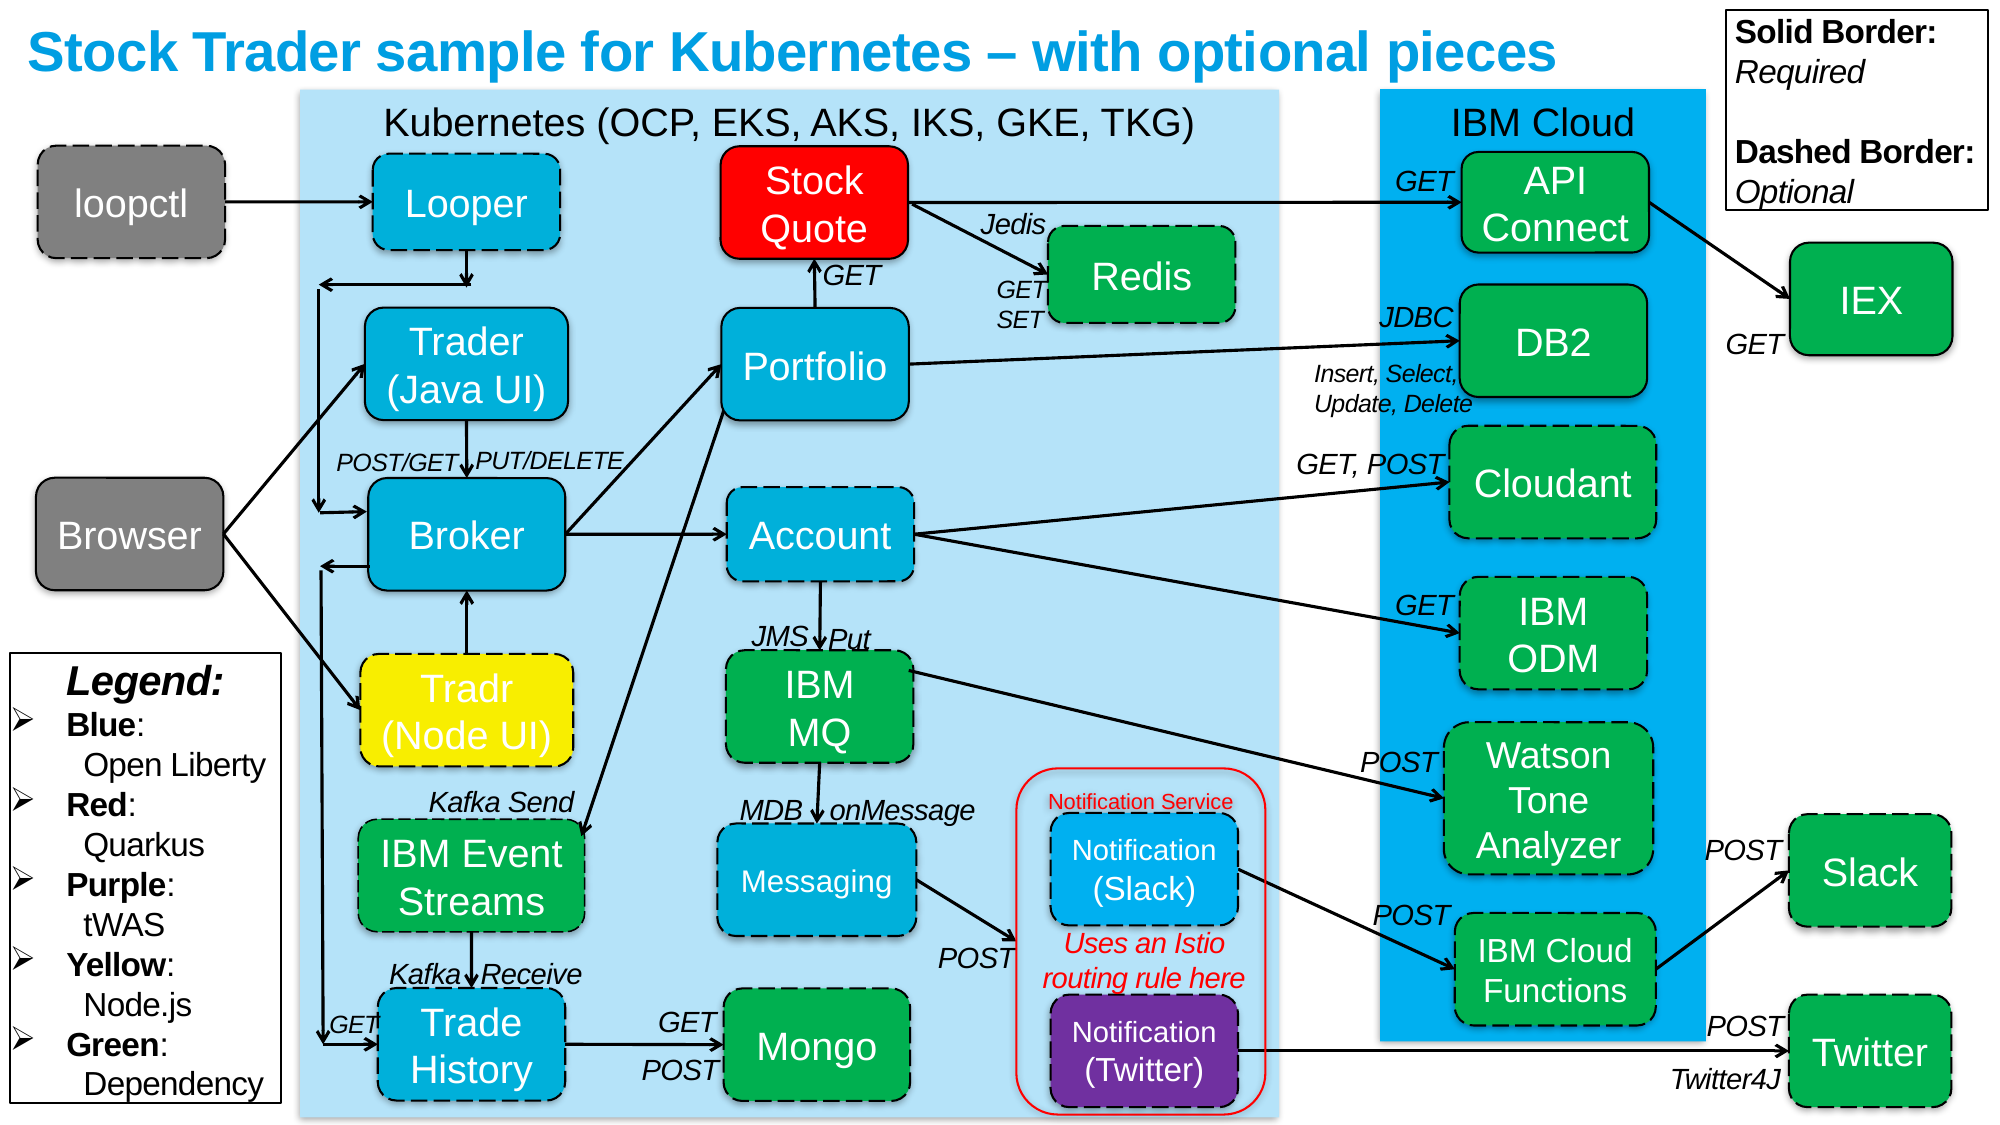

Solid Border:
 Required

 Dashed Border:
 Optional
# Stock Trader sample for Kubernetes – with optional pieces
IBM Cloud
Kubernetes (OCP, EKS, AKS, IKS, GKE, TKG)
loopctl
Stock Quote
API Connect
Looper
GET
Jedis
Redis
IEX
GET
GET
SET
DB2
JDBC
Trader (Java UI)
Portfolio
GET
Insert, Select,
Update, Delete
Cloudant
PUT/DELETE
GET, POST
POST/GET
Browser
Broker
Account
IBM
ODM
GET
JMS
Put
IBM
MQ
Legend:
Blue:
  Open Liberty
Red:
  Quarkus
Purple:
  tWAS
Yellow:
  Node.js
Green:
  Dependency
Tradr (Node UI)
Watson Tone Analyzer
POST
Notification Service
Kafka Send
onMessage
MDB
Notification (Slack)
Slack
IBM Event Streams
Messaging
POST
POST
IBM Cloud Functions
Uses an Istio routing rule here
POST
Receive
Kafka
Trade History
Mongo
Notification (Twitter)
Twitter
GET
POST
GET
POST
Twitter4J